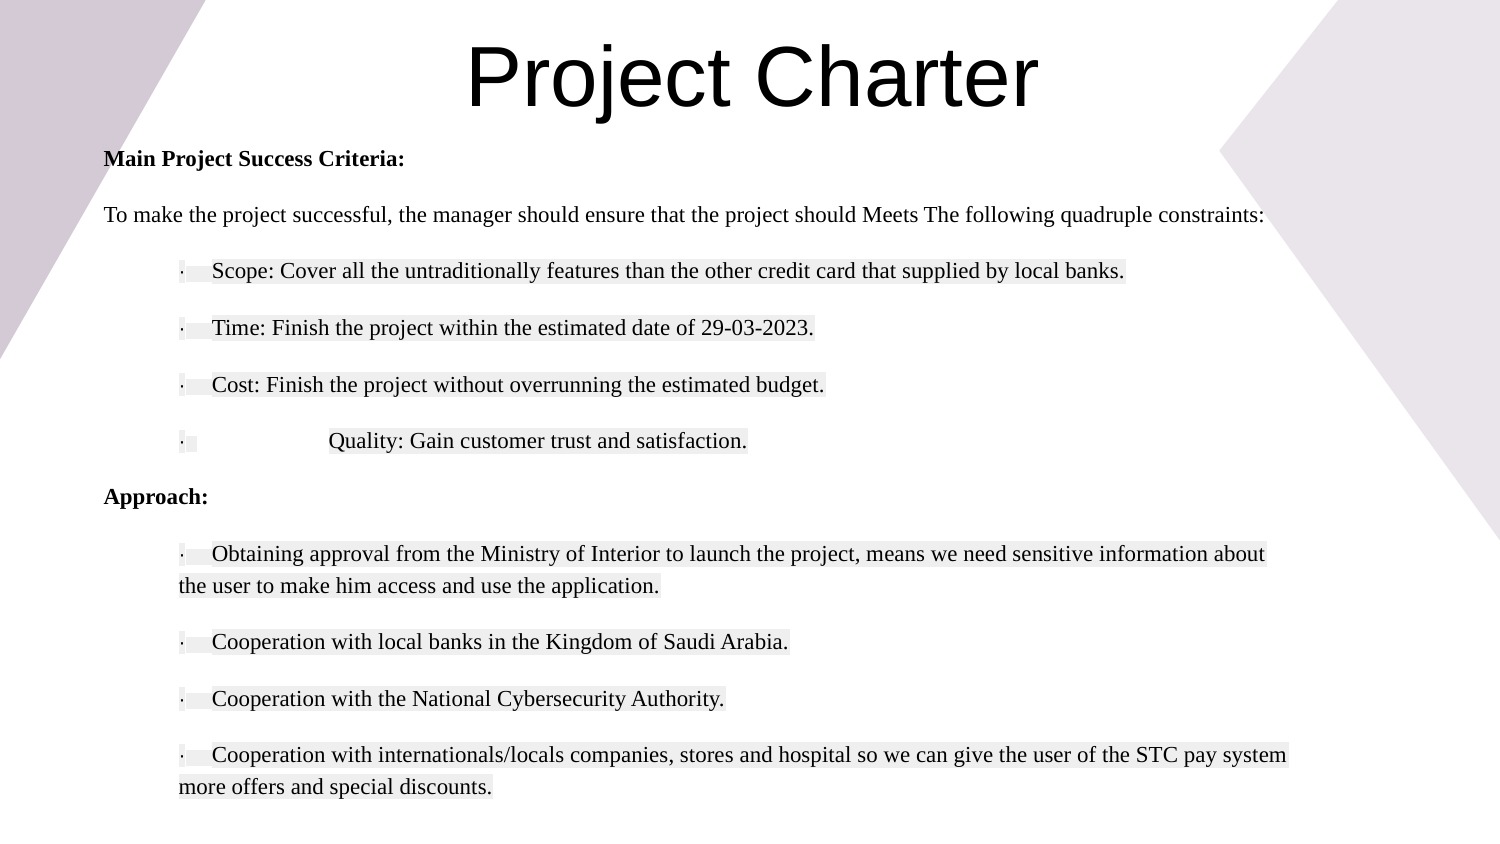

# Project Charter
Main Project Success Criteria:
To make the project successful, the manager should ensure that the project should Meets The following quadruple constraints:
·       Scope: Cover all the untraditionally features than the other credit card that supplied by local banks.
·       Time: Finish the project within the estimated date of 29-03-2023.
·       Cost: Finish the project without overrunning the estimated budget.
·   	Quality: Gain customer trust and satisfaction.
Approach:
·       Obtaining approval from the Ministry of Interior to launch the project, means we need sensitive information about the user to make him access and use the application.
·       Cooperation with local banks in the Kingdom of Saudi Arabia.
·       Cooperation with the National Cybersecurity Authority.
·       Cooperation with internationals/locals companies, stores and hospital so we can give the user of the STC pay system more offers and special discounts.

·